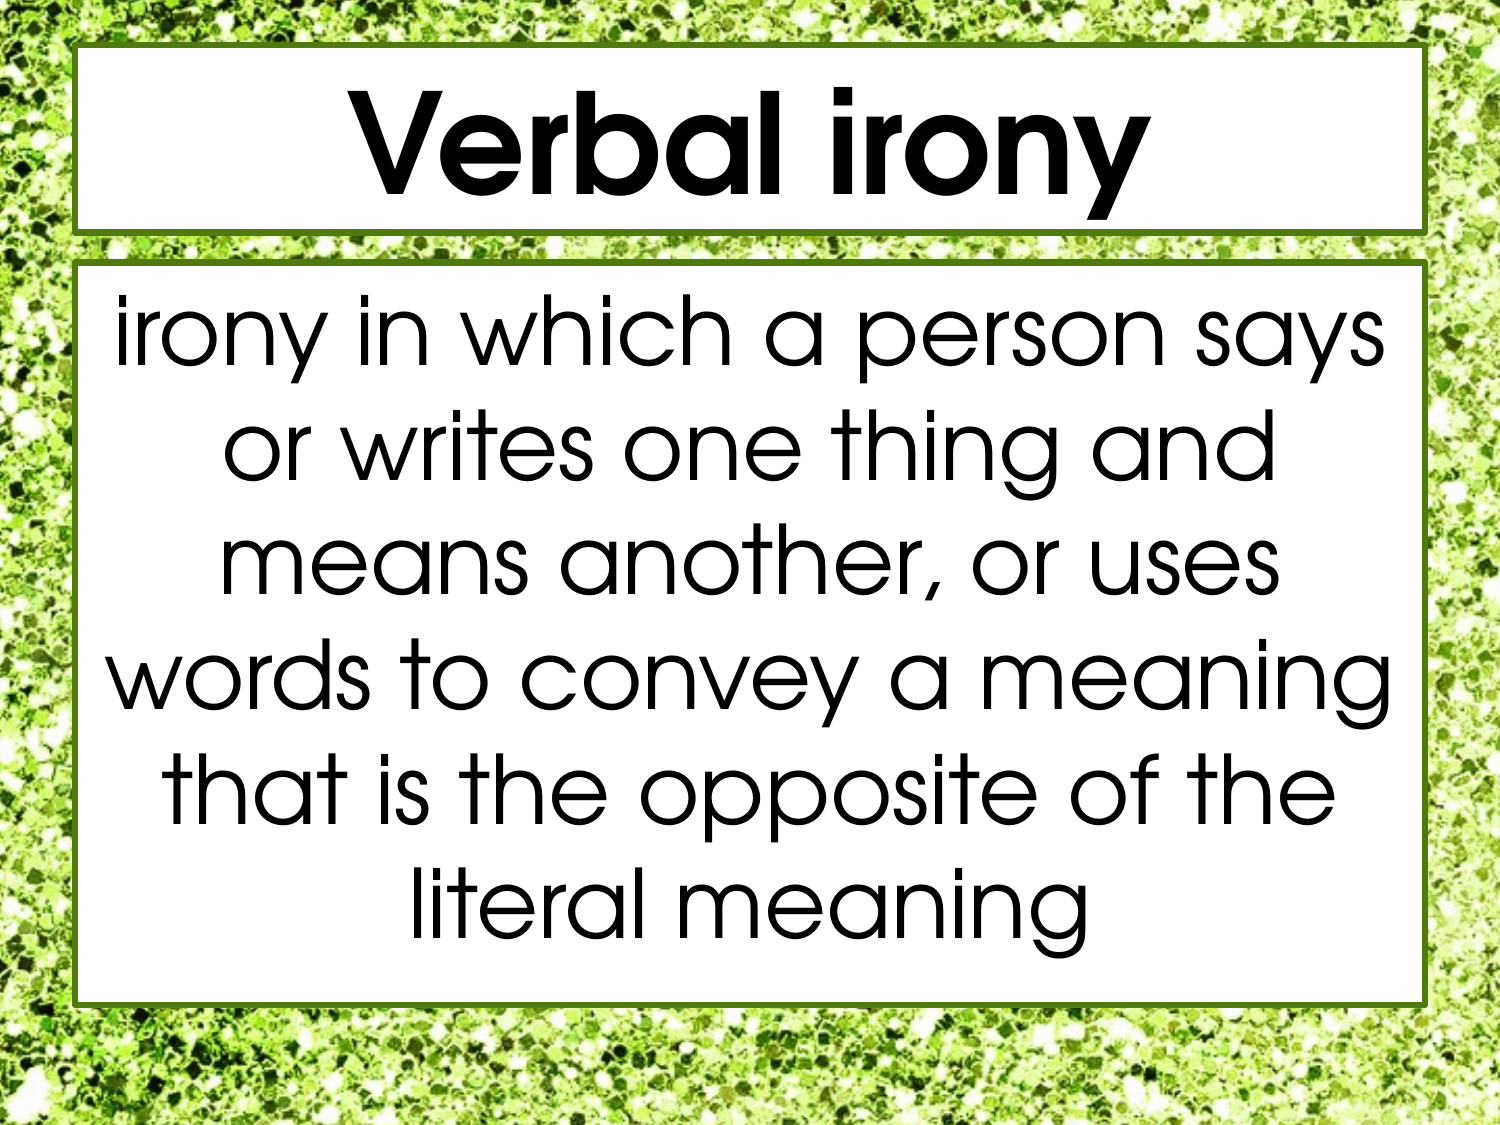

# Verbal irony
irony in which a person says or writes one thing and means another, or uses words to convey a meaning that is the opposite of the literal meaning